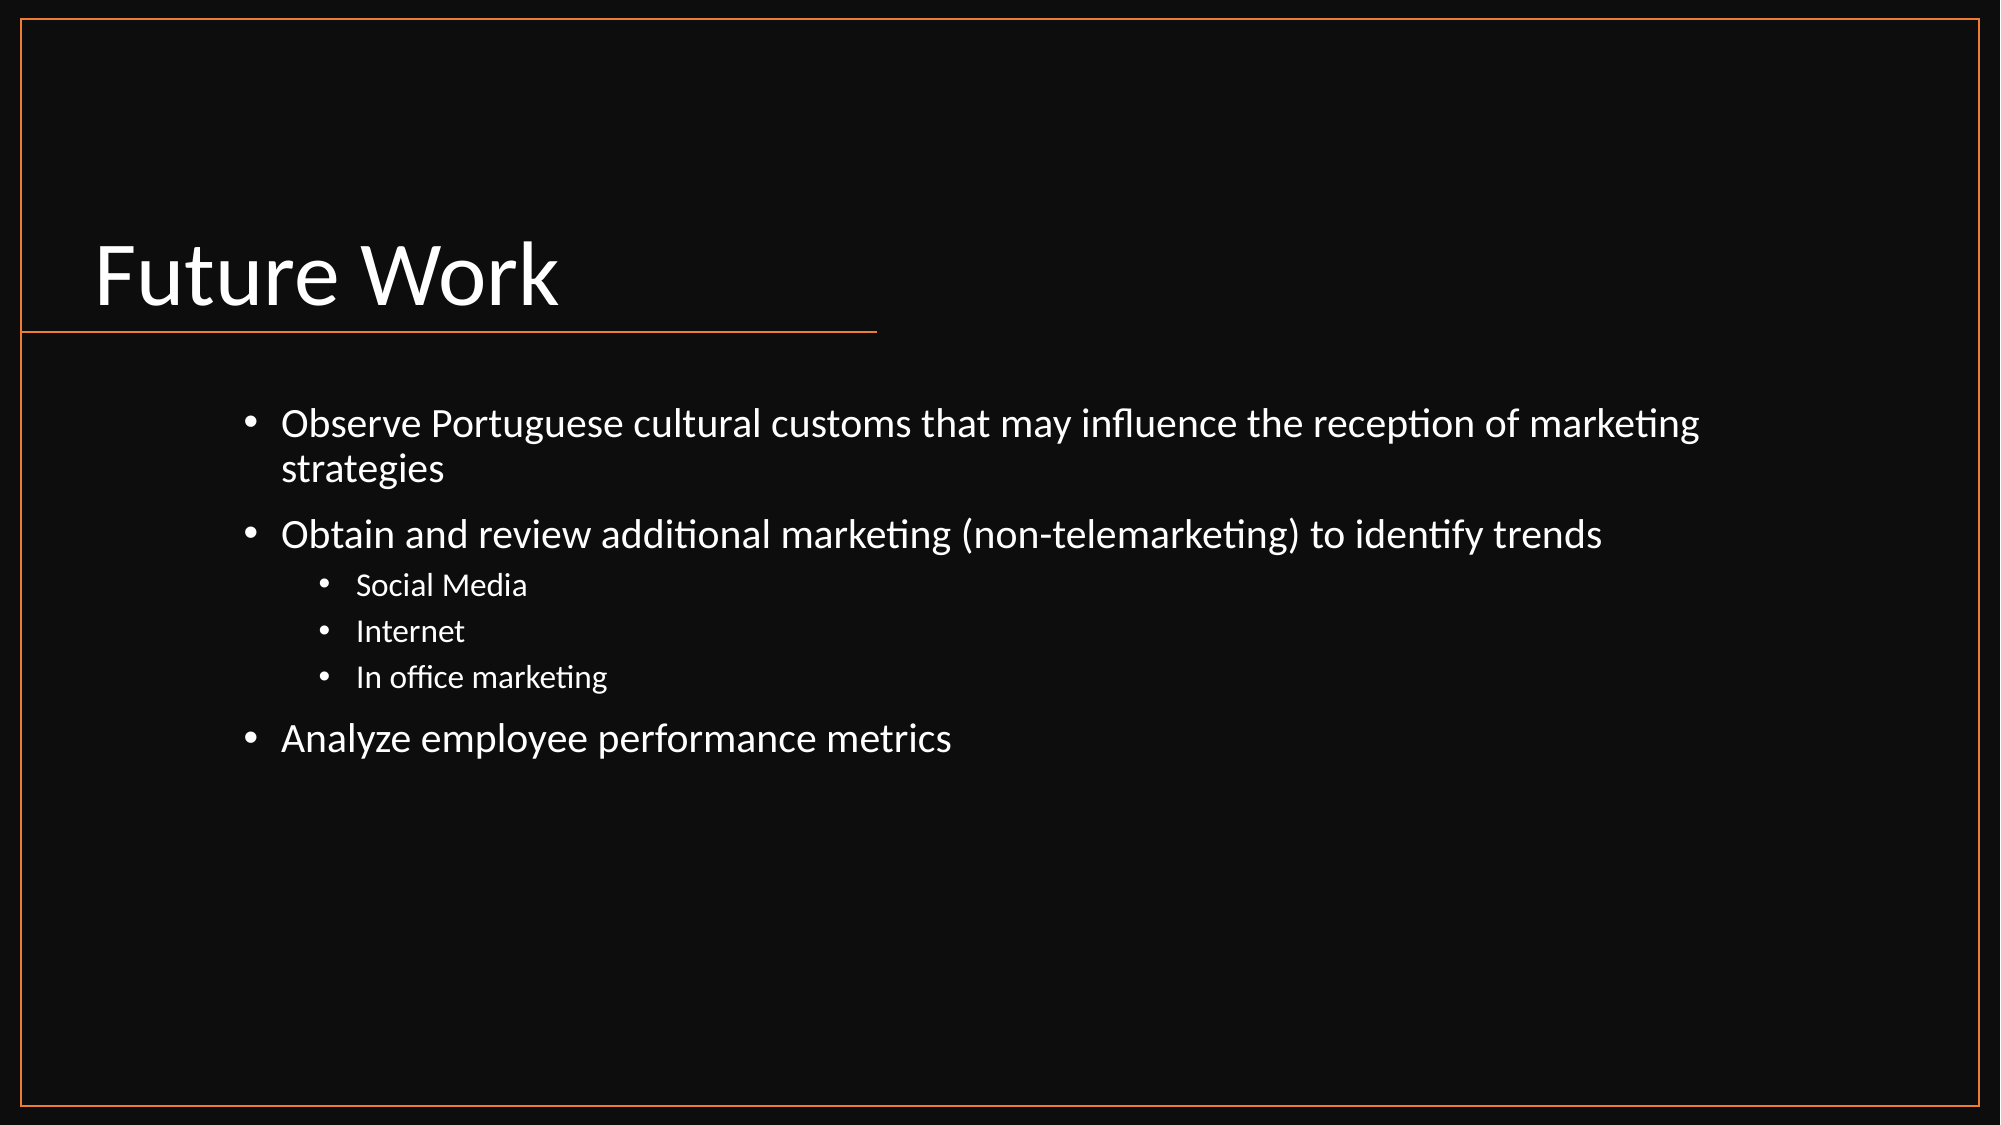

# Future Work
Observe Portuguese cultural customs that may influence the reception of marketing strategies
Obtain and review additional marketing (non-telemarketing) to identify trends
Social Media
Internet
In office marketing
Analyze employee performance metrics